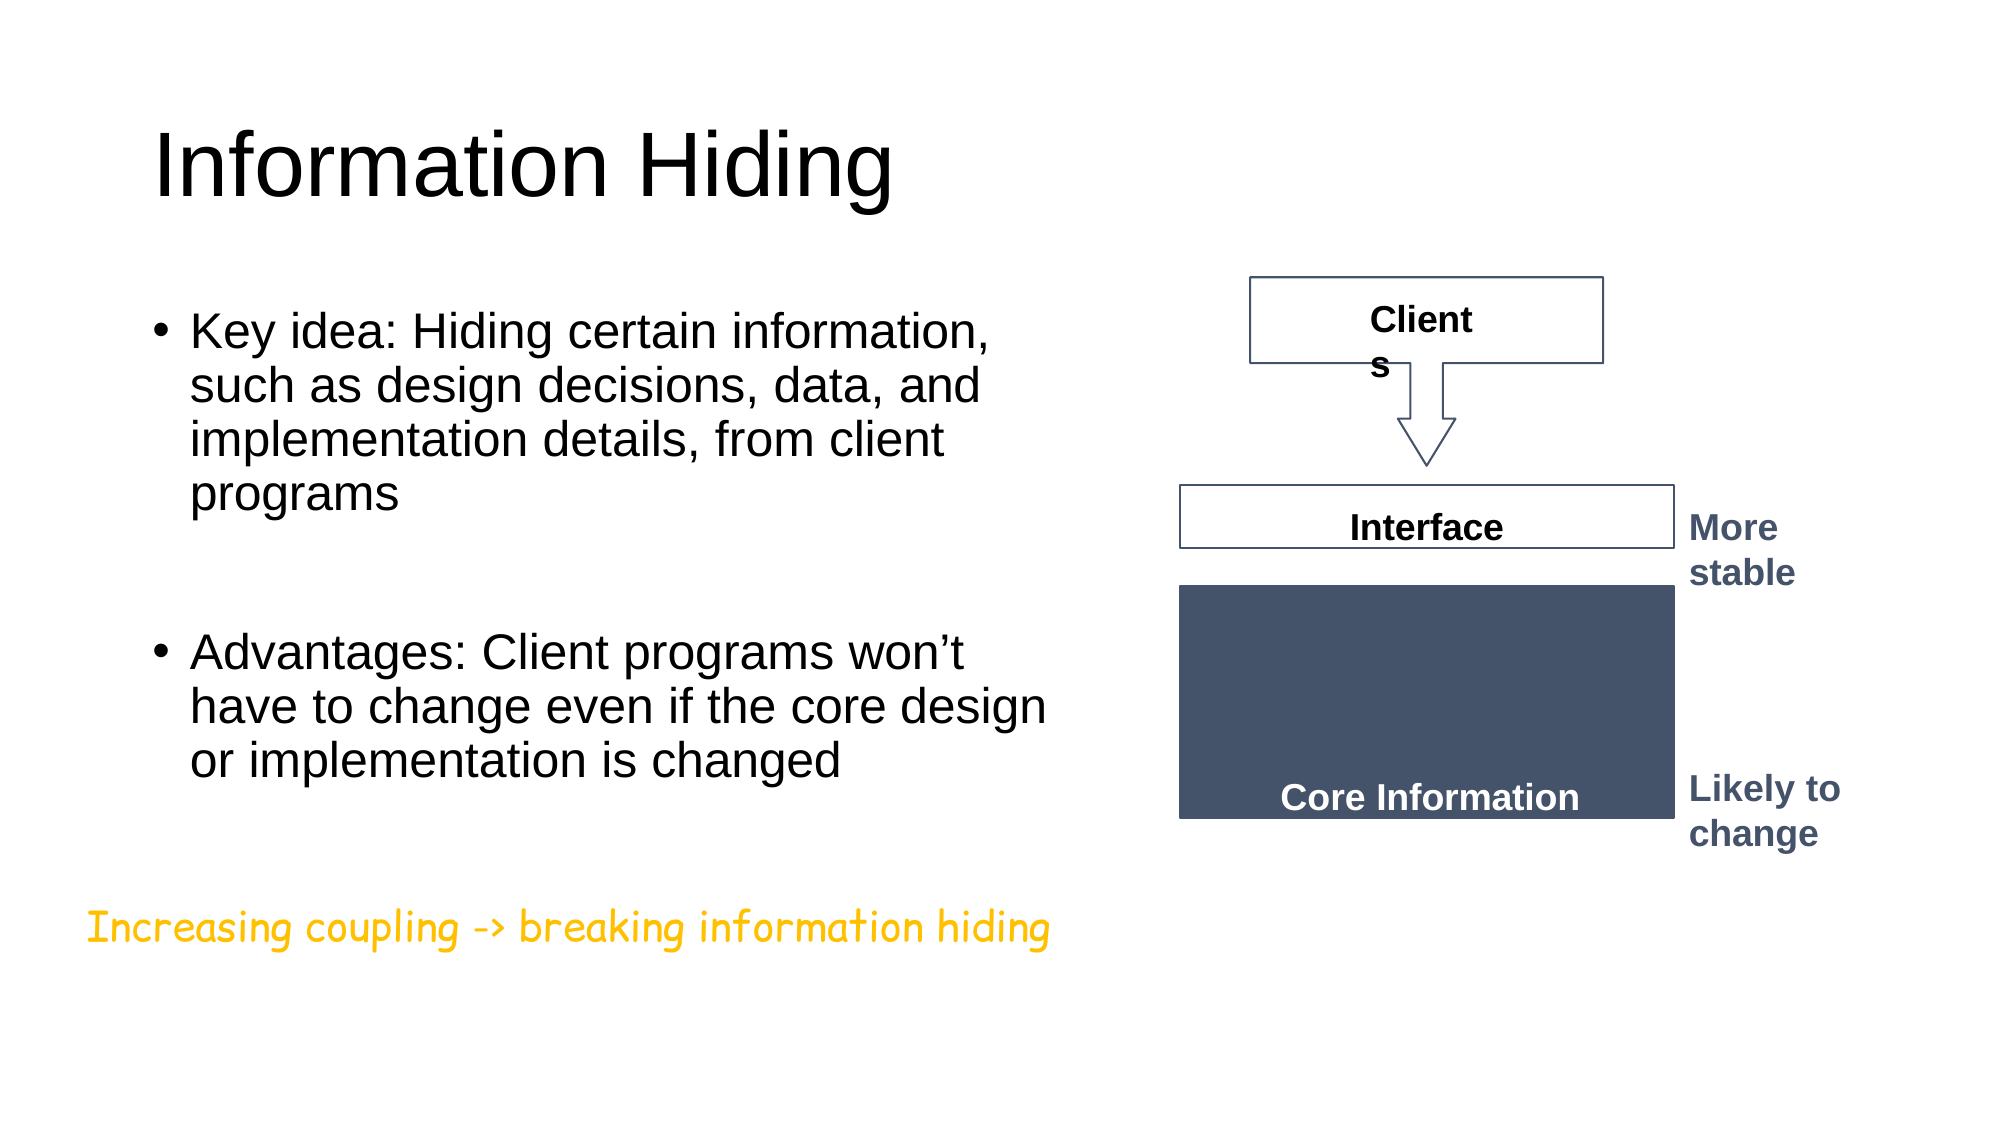

# Information Hiding

Clients
Key idea: Hiding certain information, such as design decisions, data, and implementation details, from client programs
Interface
More stable

Core Information
Advantages: Client programs won’t have to change even if the core design or implementation is changed
Likely to change
Increasing coupling -> breaking information hiding
45